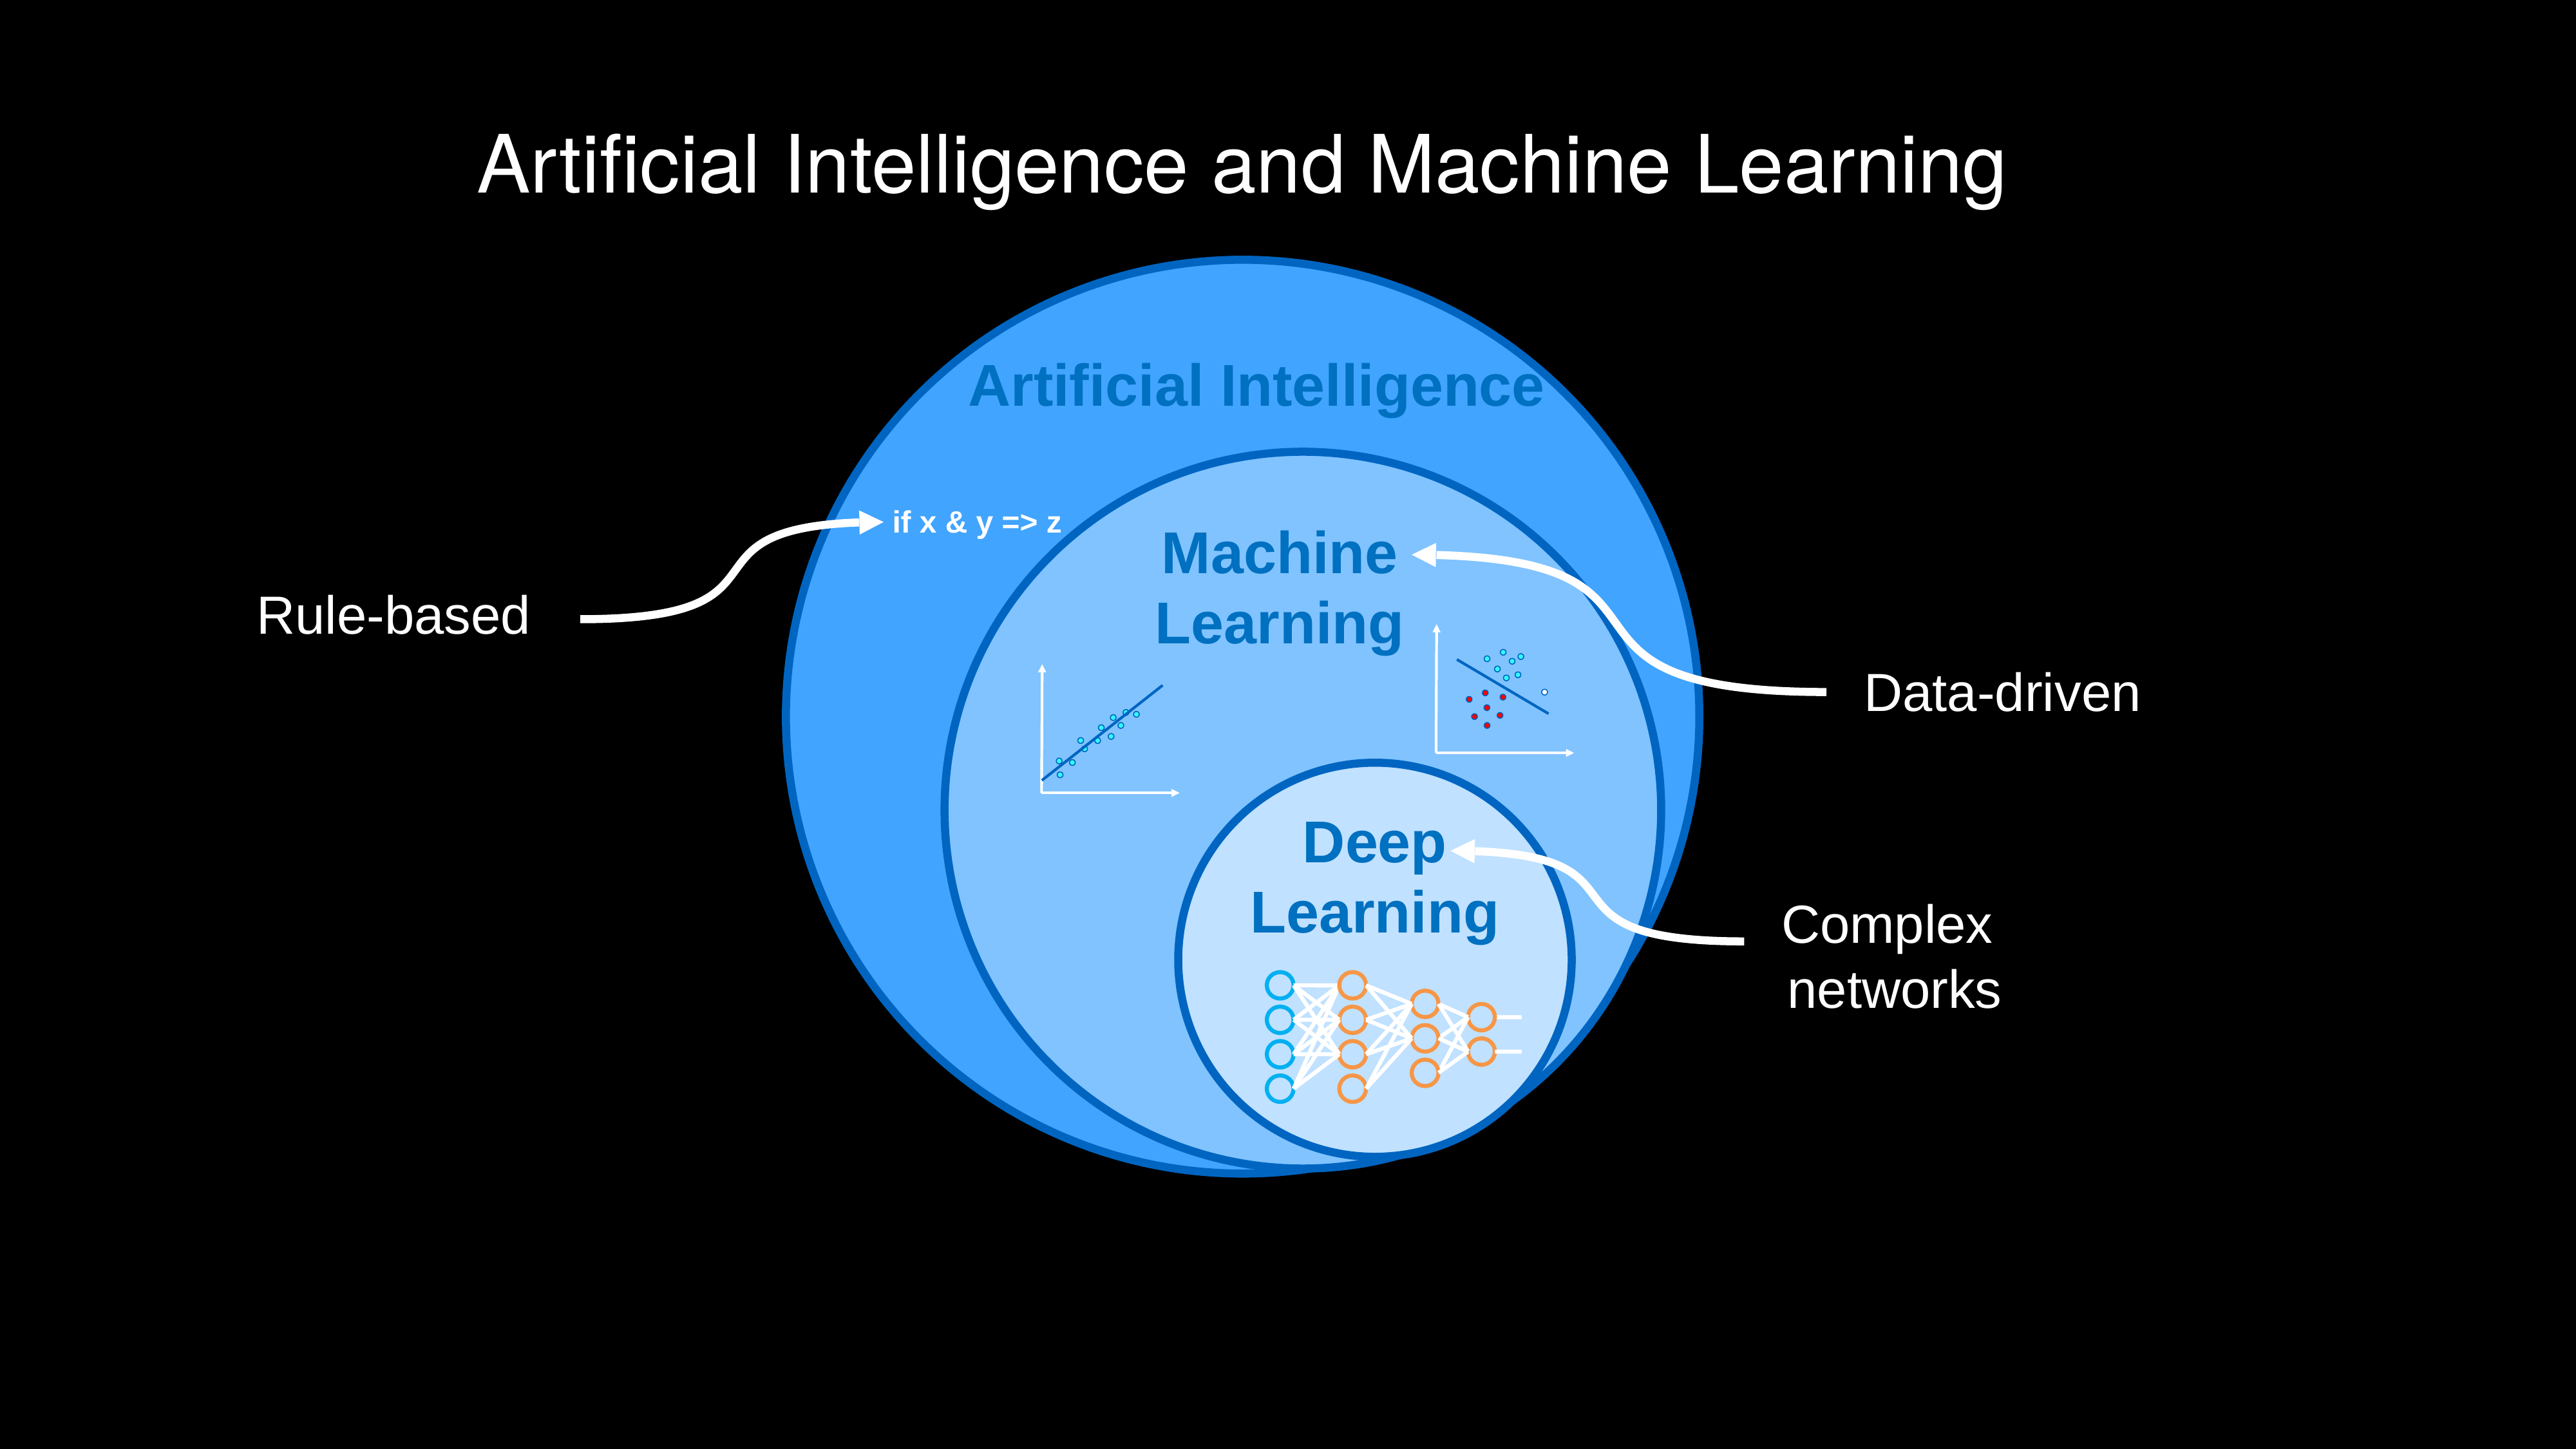

Artificial Intelligence and Machine Learning

Artificial Intelligence

if x & y => z
Machine Learning
Rule-based

Data-driven

Deep Learning
Complex
networks